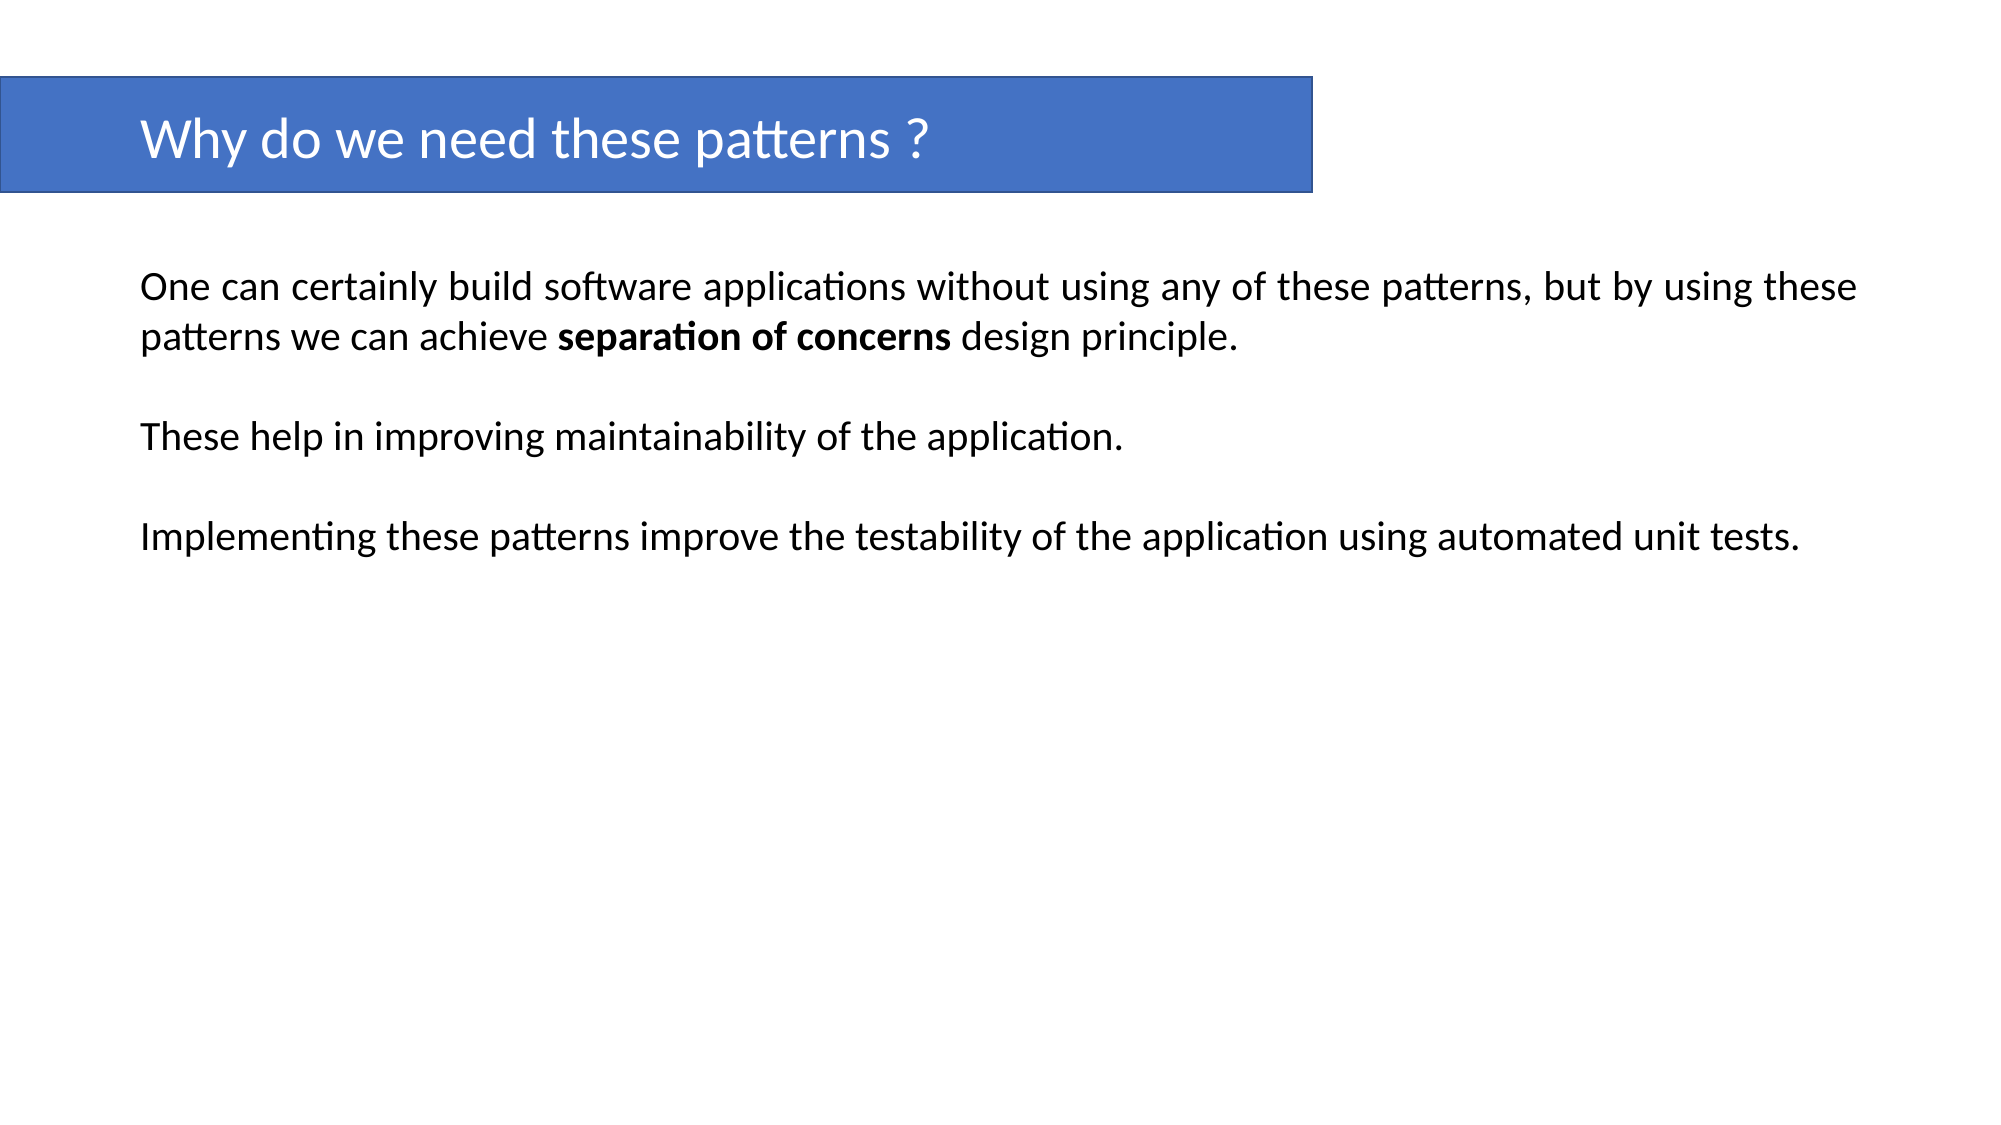

Why do we need these patterns ?
One can certainly build software applications without using any of these patterns, but by using these patterns we can achieve separation of concerns design principle.

These help in improving maintainability of the application.

Implementing these patterns improve the testability of the application using automated unit tests.